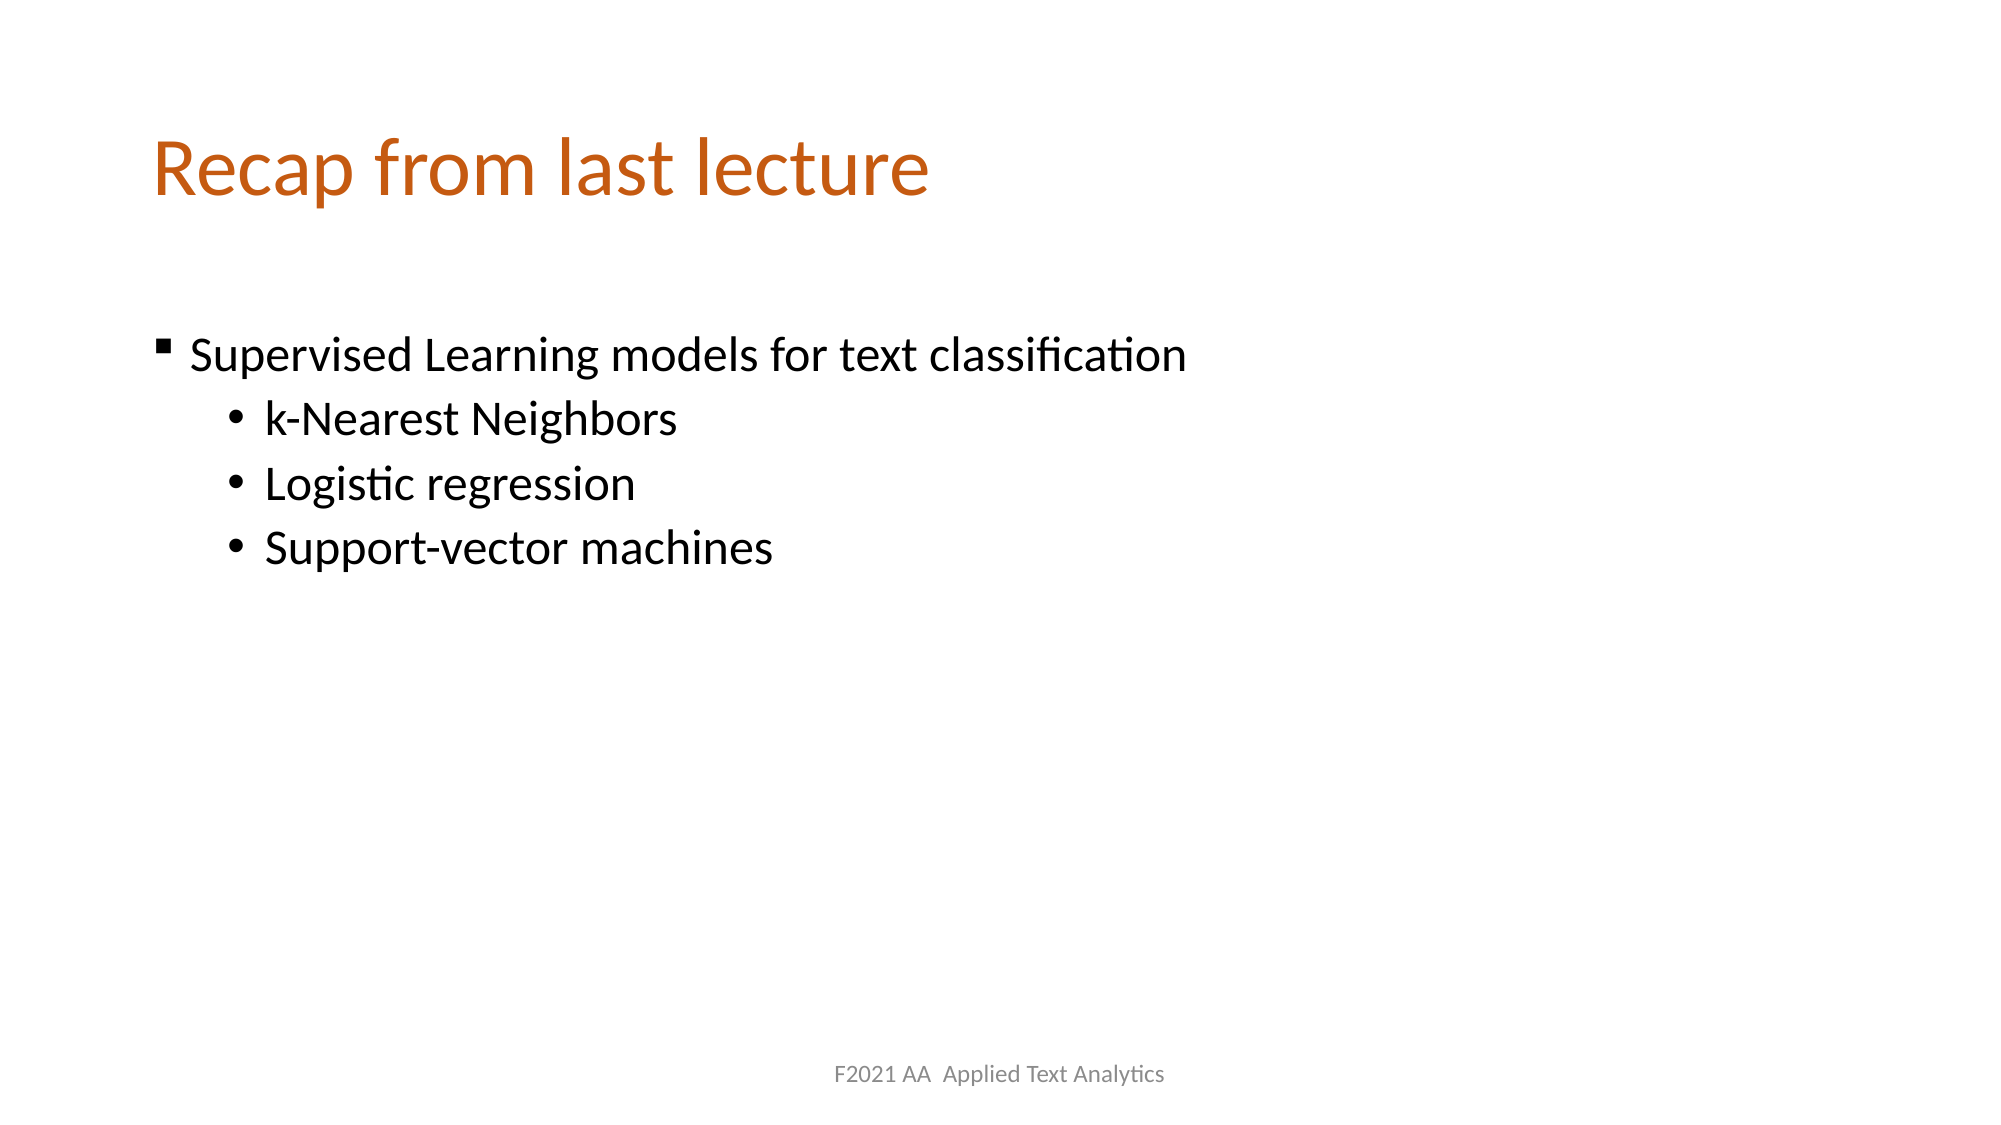

# Recap from last lecture

Supervised Learning models for text classification
k-Nearest Neighbors
Logistic regression
Support-vector machines

F2021 AA  Applied Text Analytics